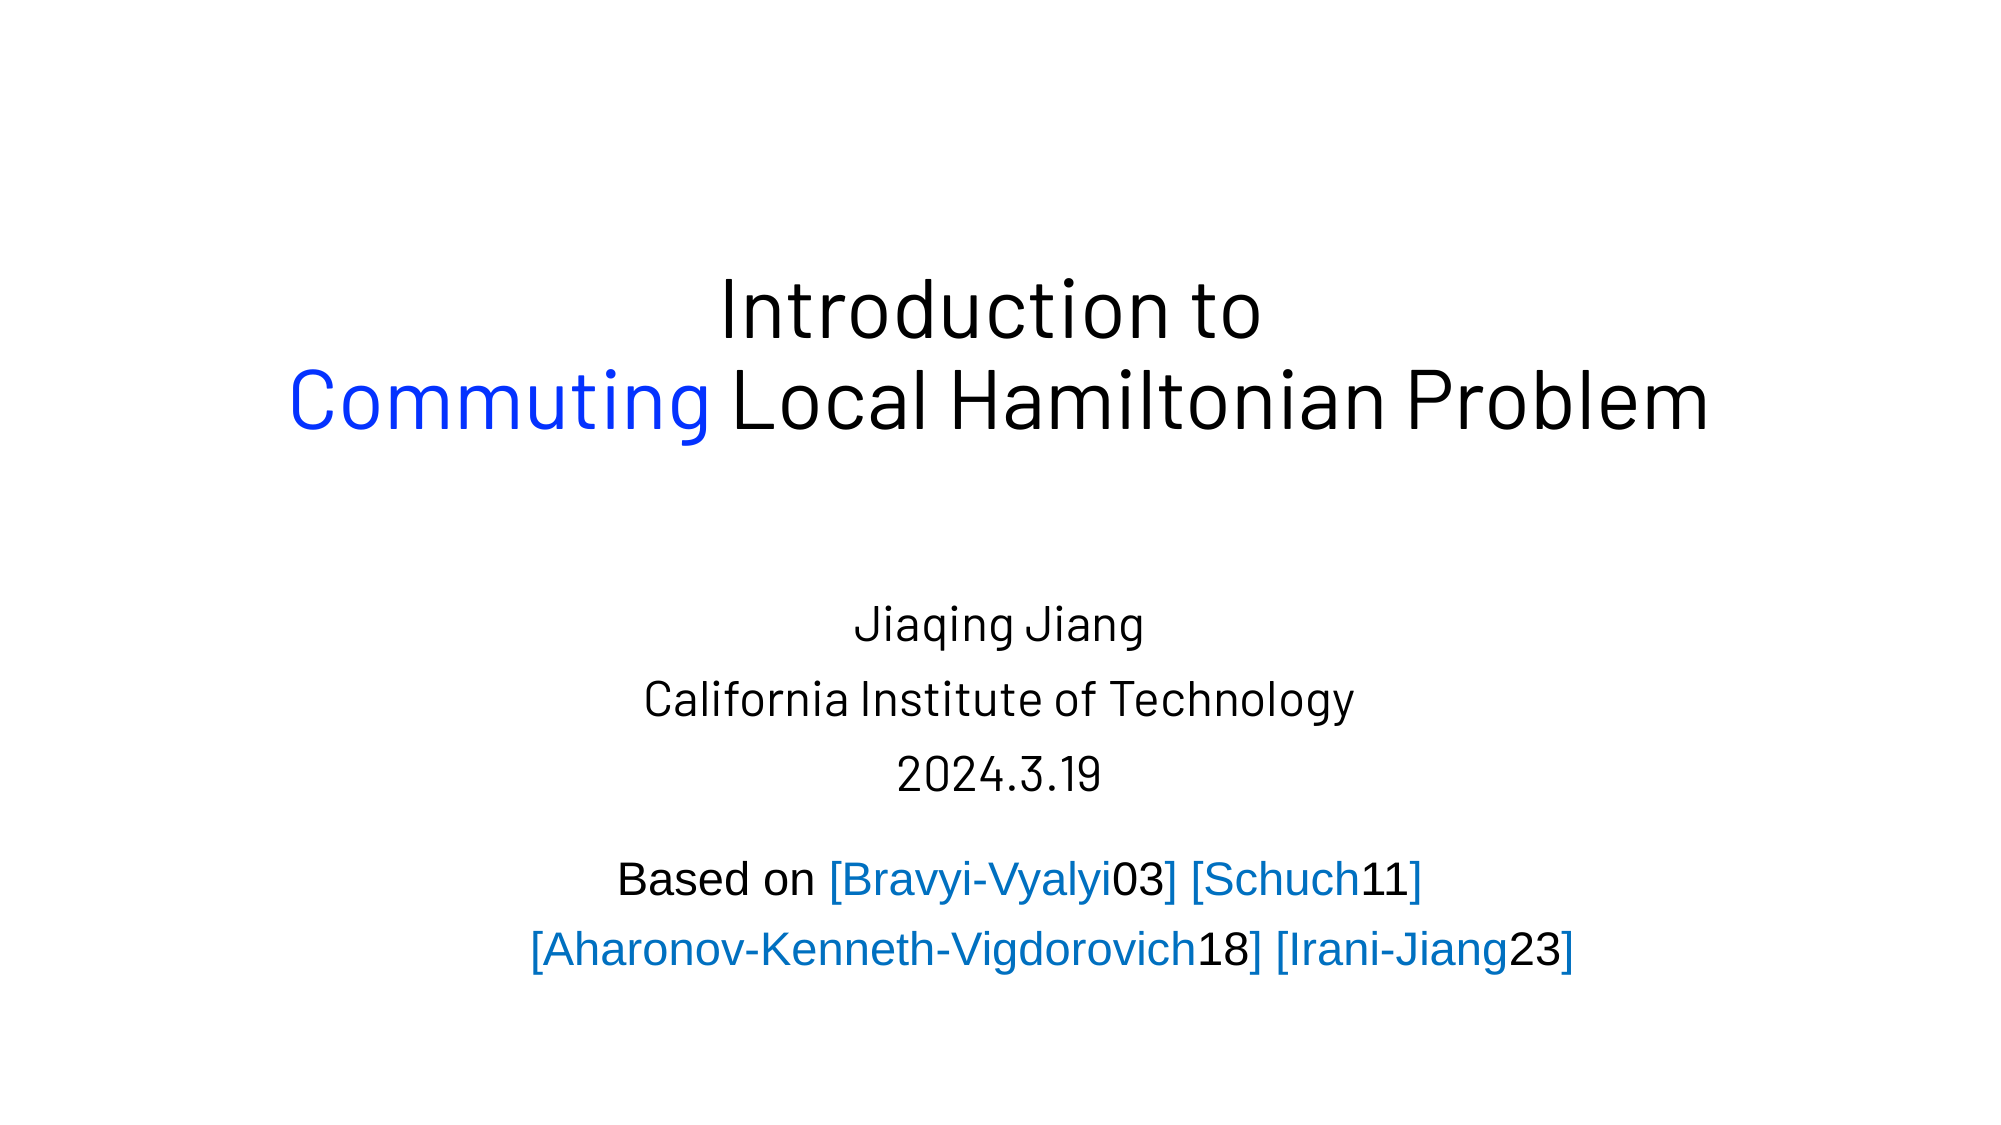

# Introduction to Commuting Local Hamiltonian Problem
Jiaqing Jiang
California Institute of Technology
2024.3.19

Based on [Bravyi-Vyalyi03] [Schuch11]
    [Aharonov-Kenneth-Vigdorovich18] [Irani-Jiang23]